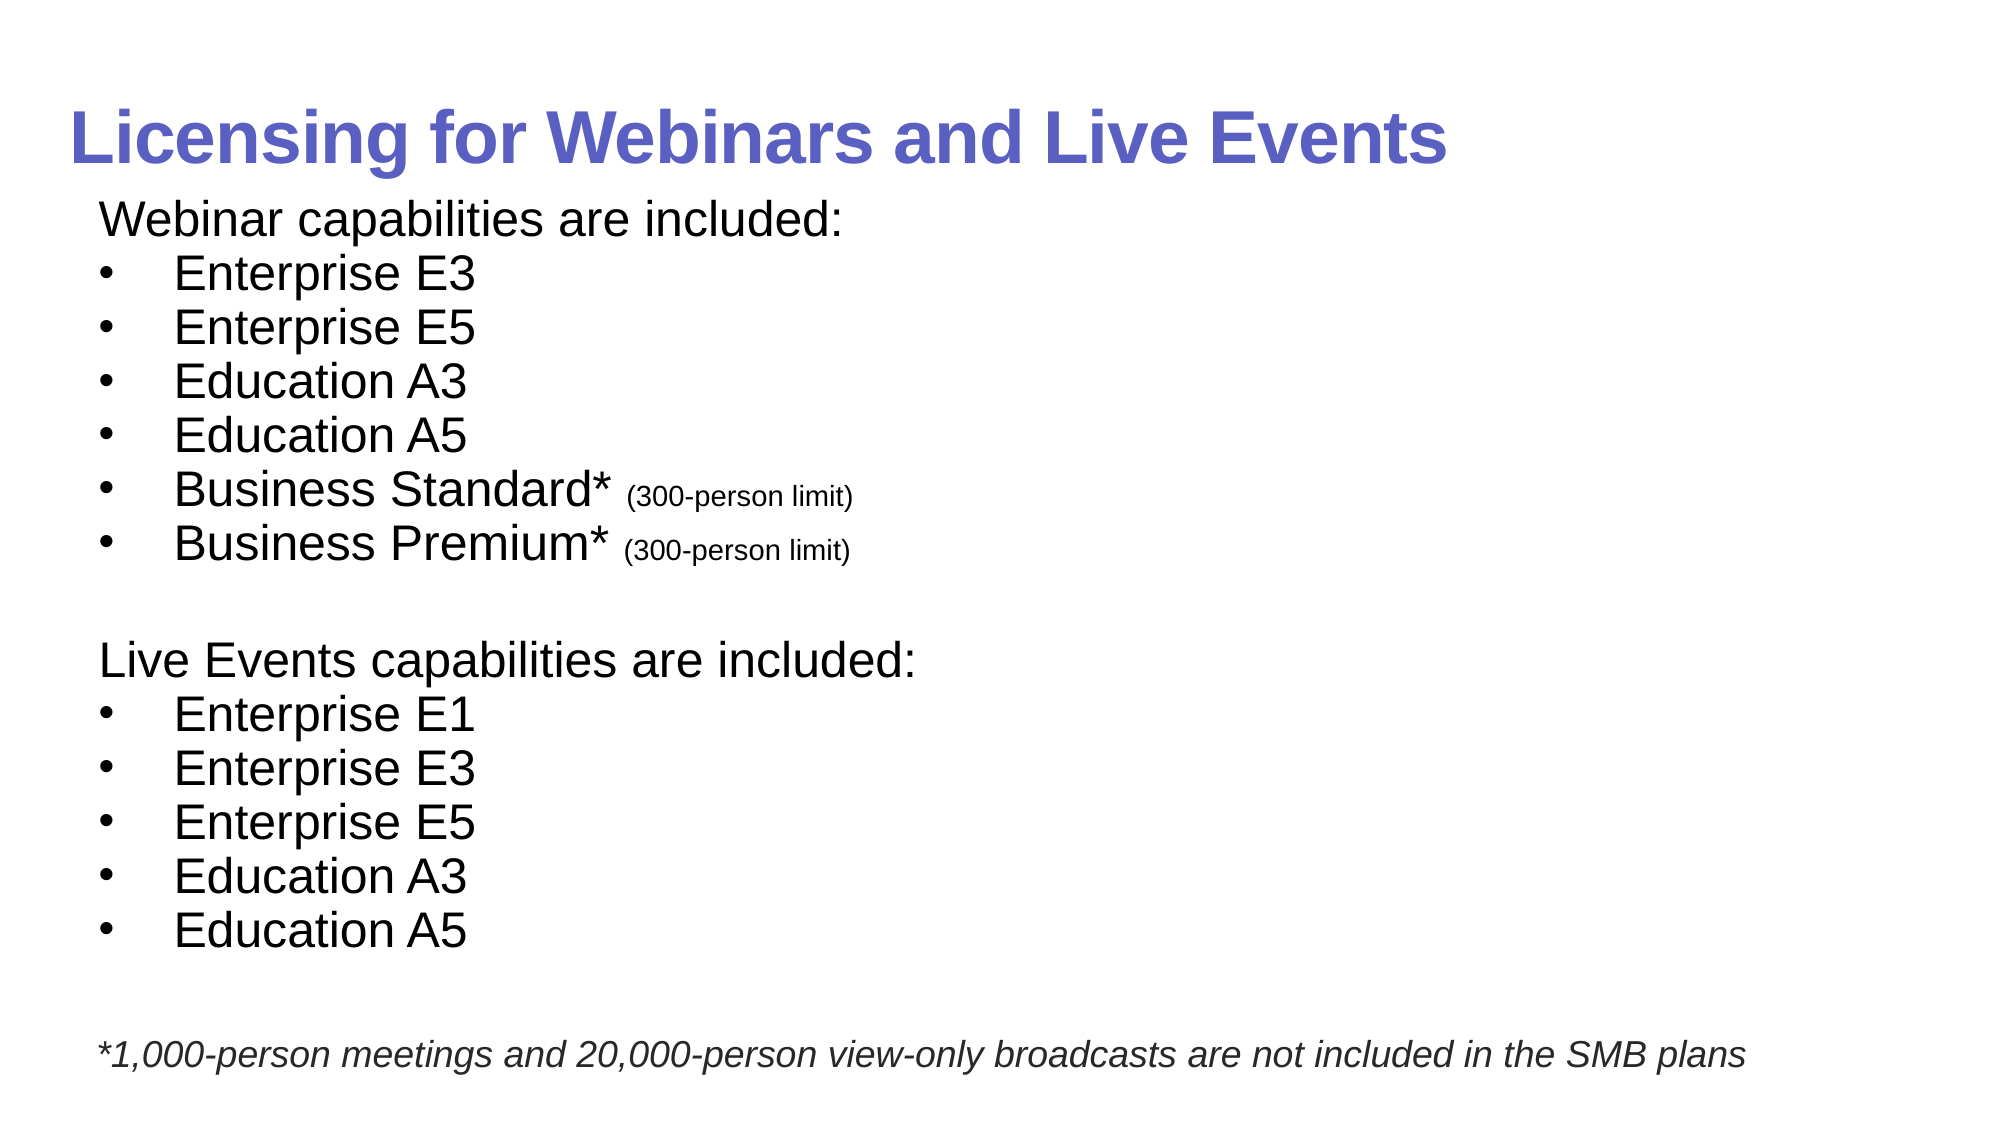

# Licensing for Webinars and Live Events
Webinar capabilities are included:
Enterprise E3
Enterprise E5
Education A3
Education A5
Business Standard* (300-person limit)
Business Premium* (300-person limit)

Live Events capabilities are included:
Enterprise E1
Enterprise E3
Enterprise E5
Education A3
Education A5

*1,000-person meetings and 20,000-person view-only broadcasts are not included in the SMB plans